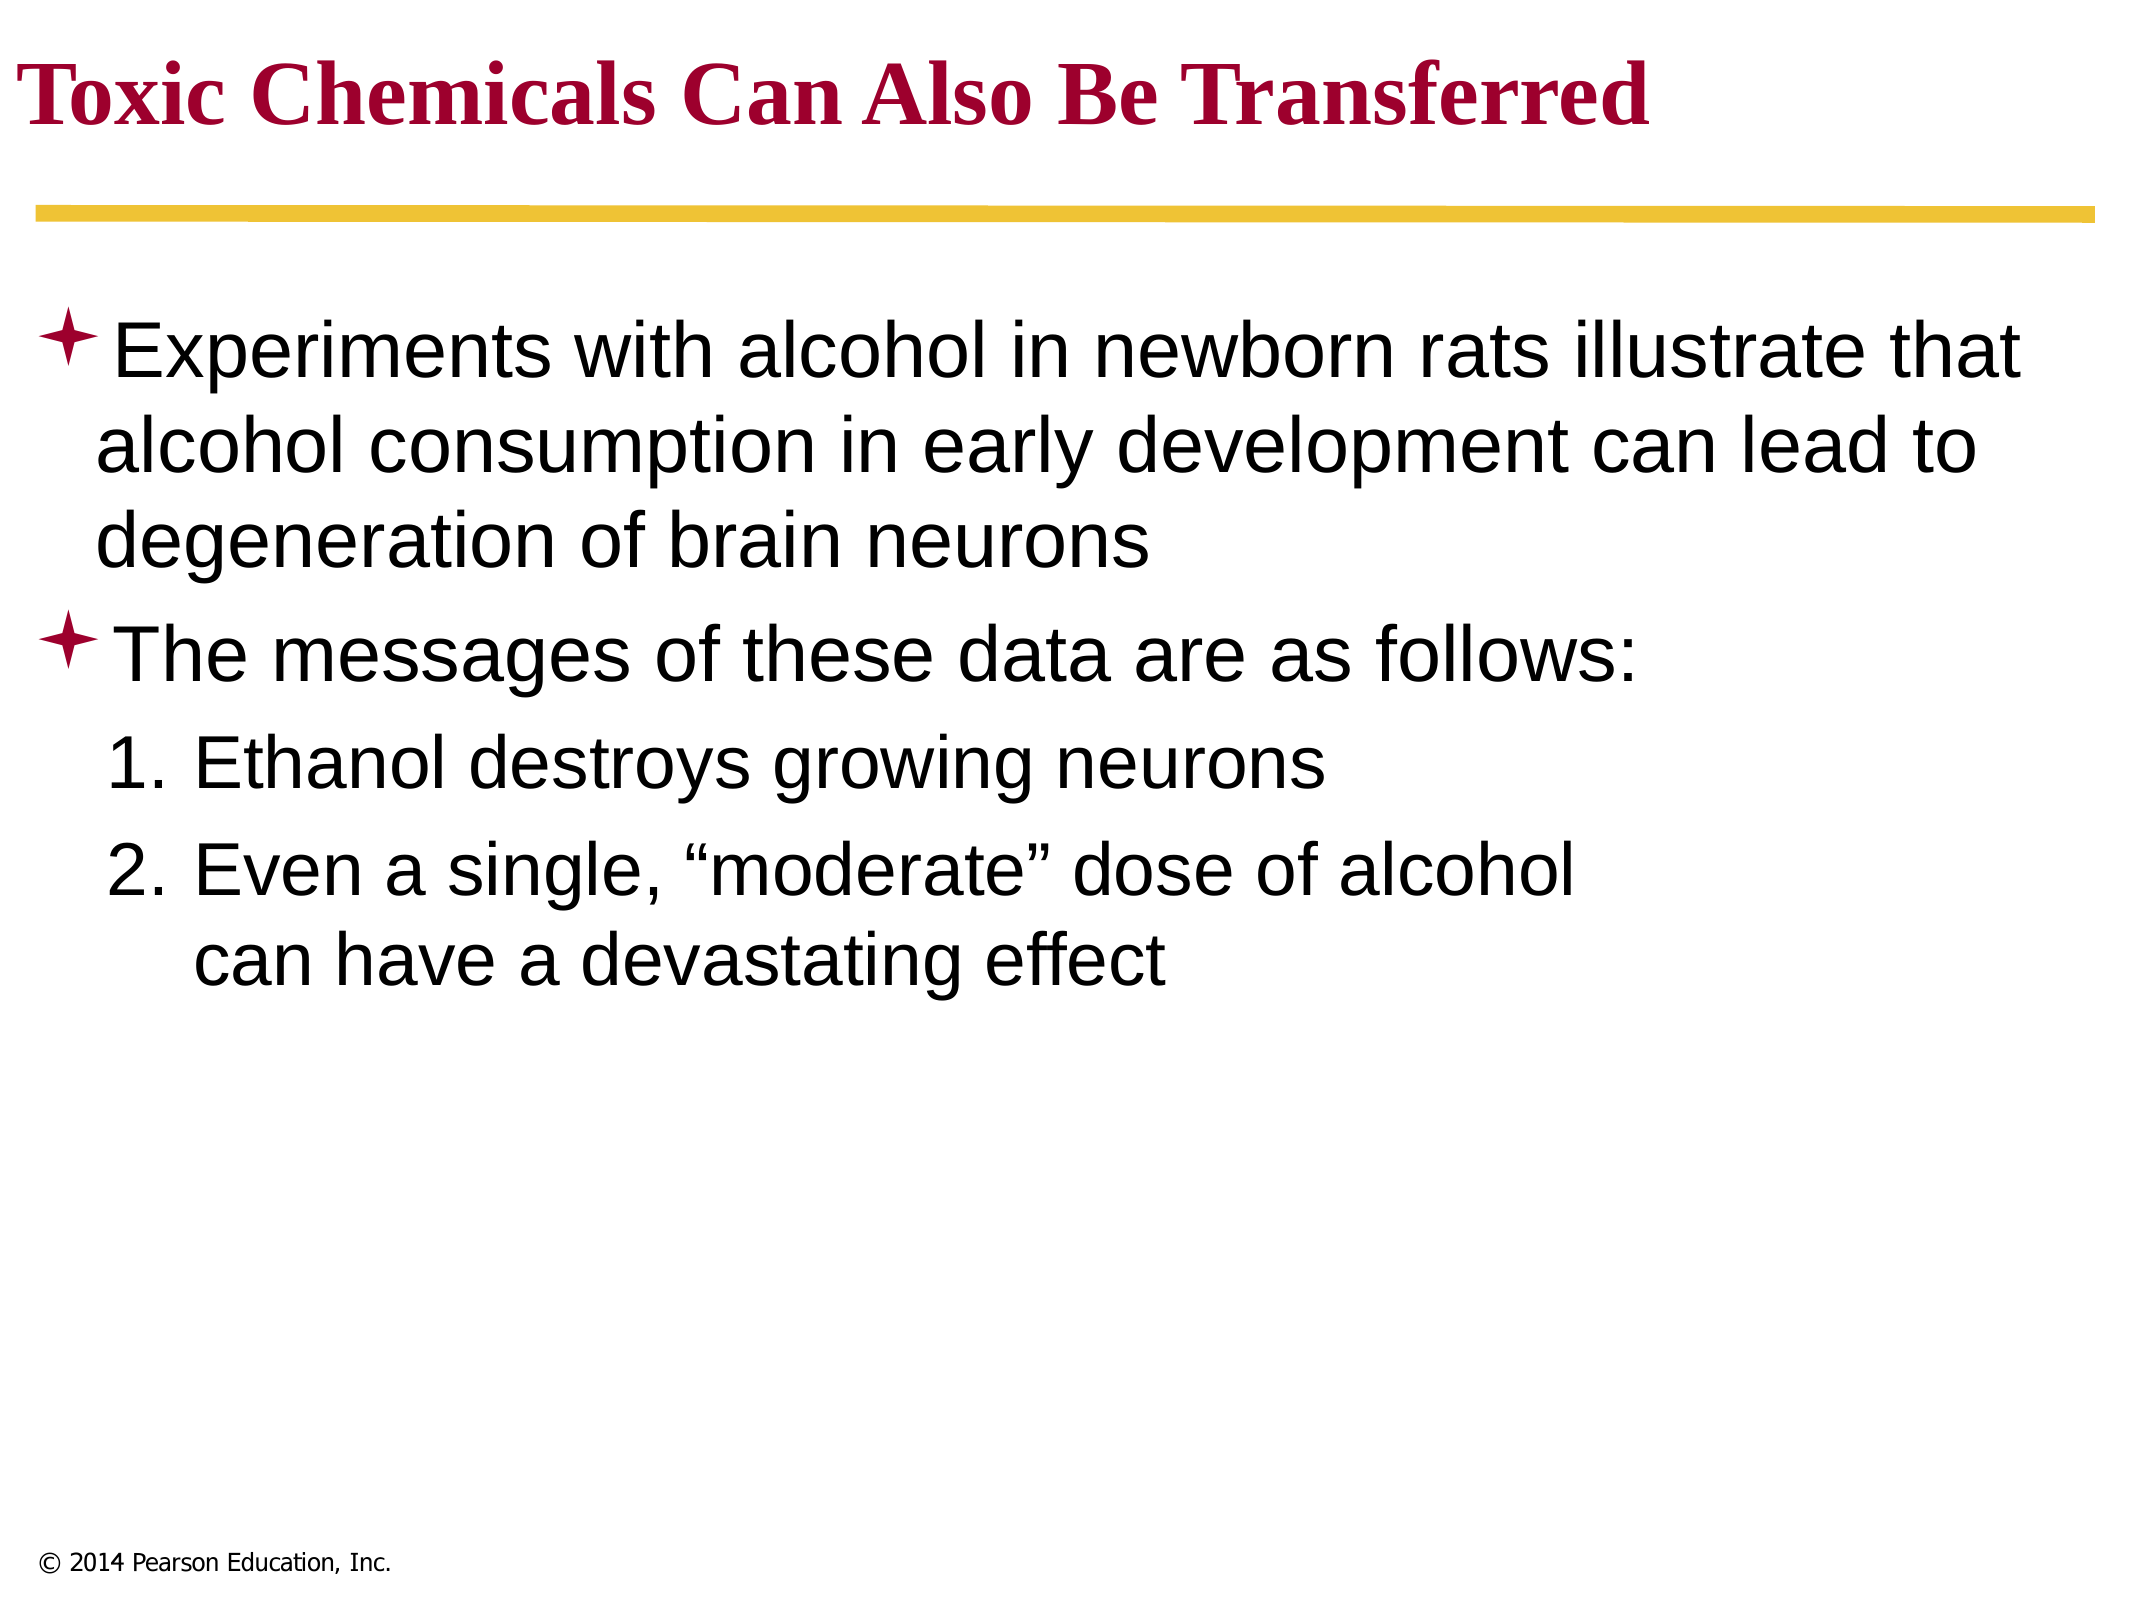

Toxic Chemicals Can Also Be Transferred

Experiments with alcohol in newborn rats illustrate that alcohol consumption in early development can lead to degeneration of brain neurons
The messages of these data are as follows:
Ethanol destroys growing neurons
Even a single, “moderate” dose of alcohol
can have a devastating effect